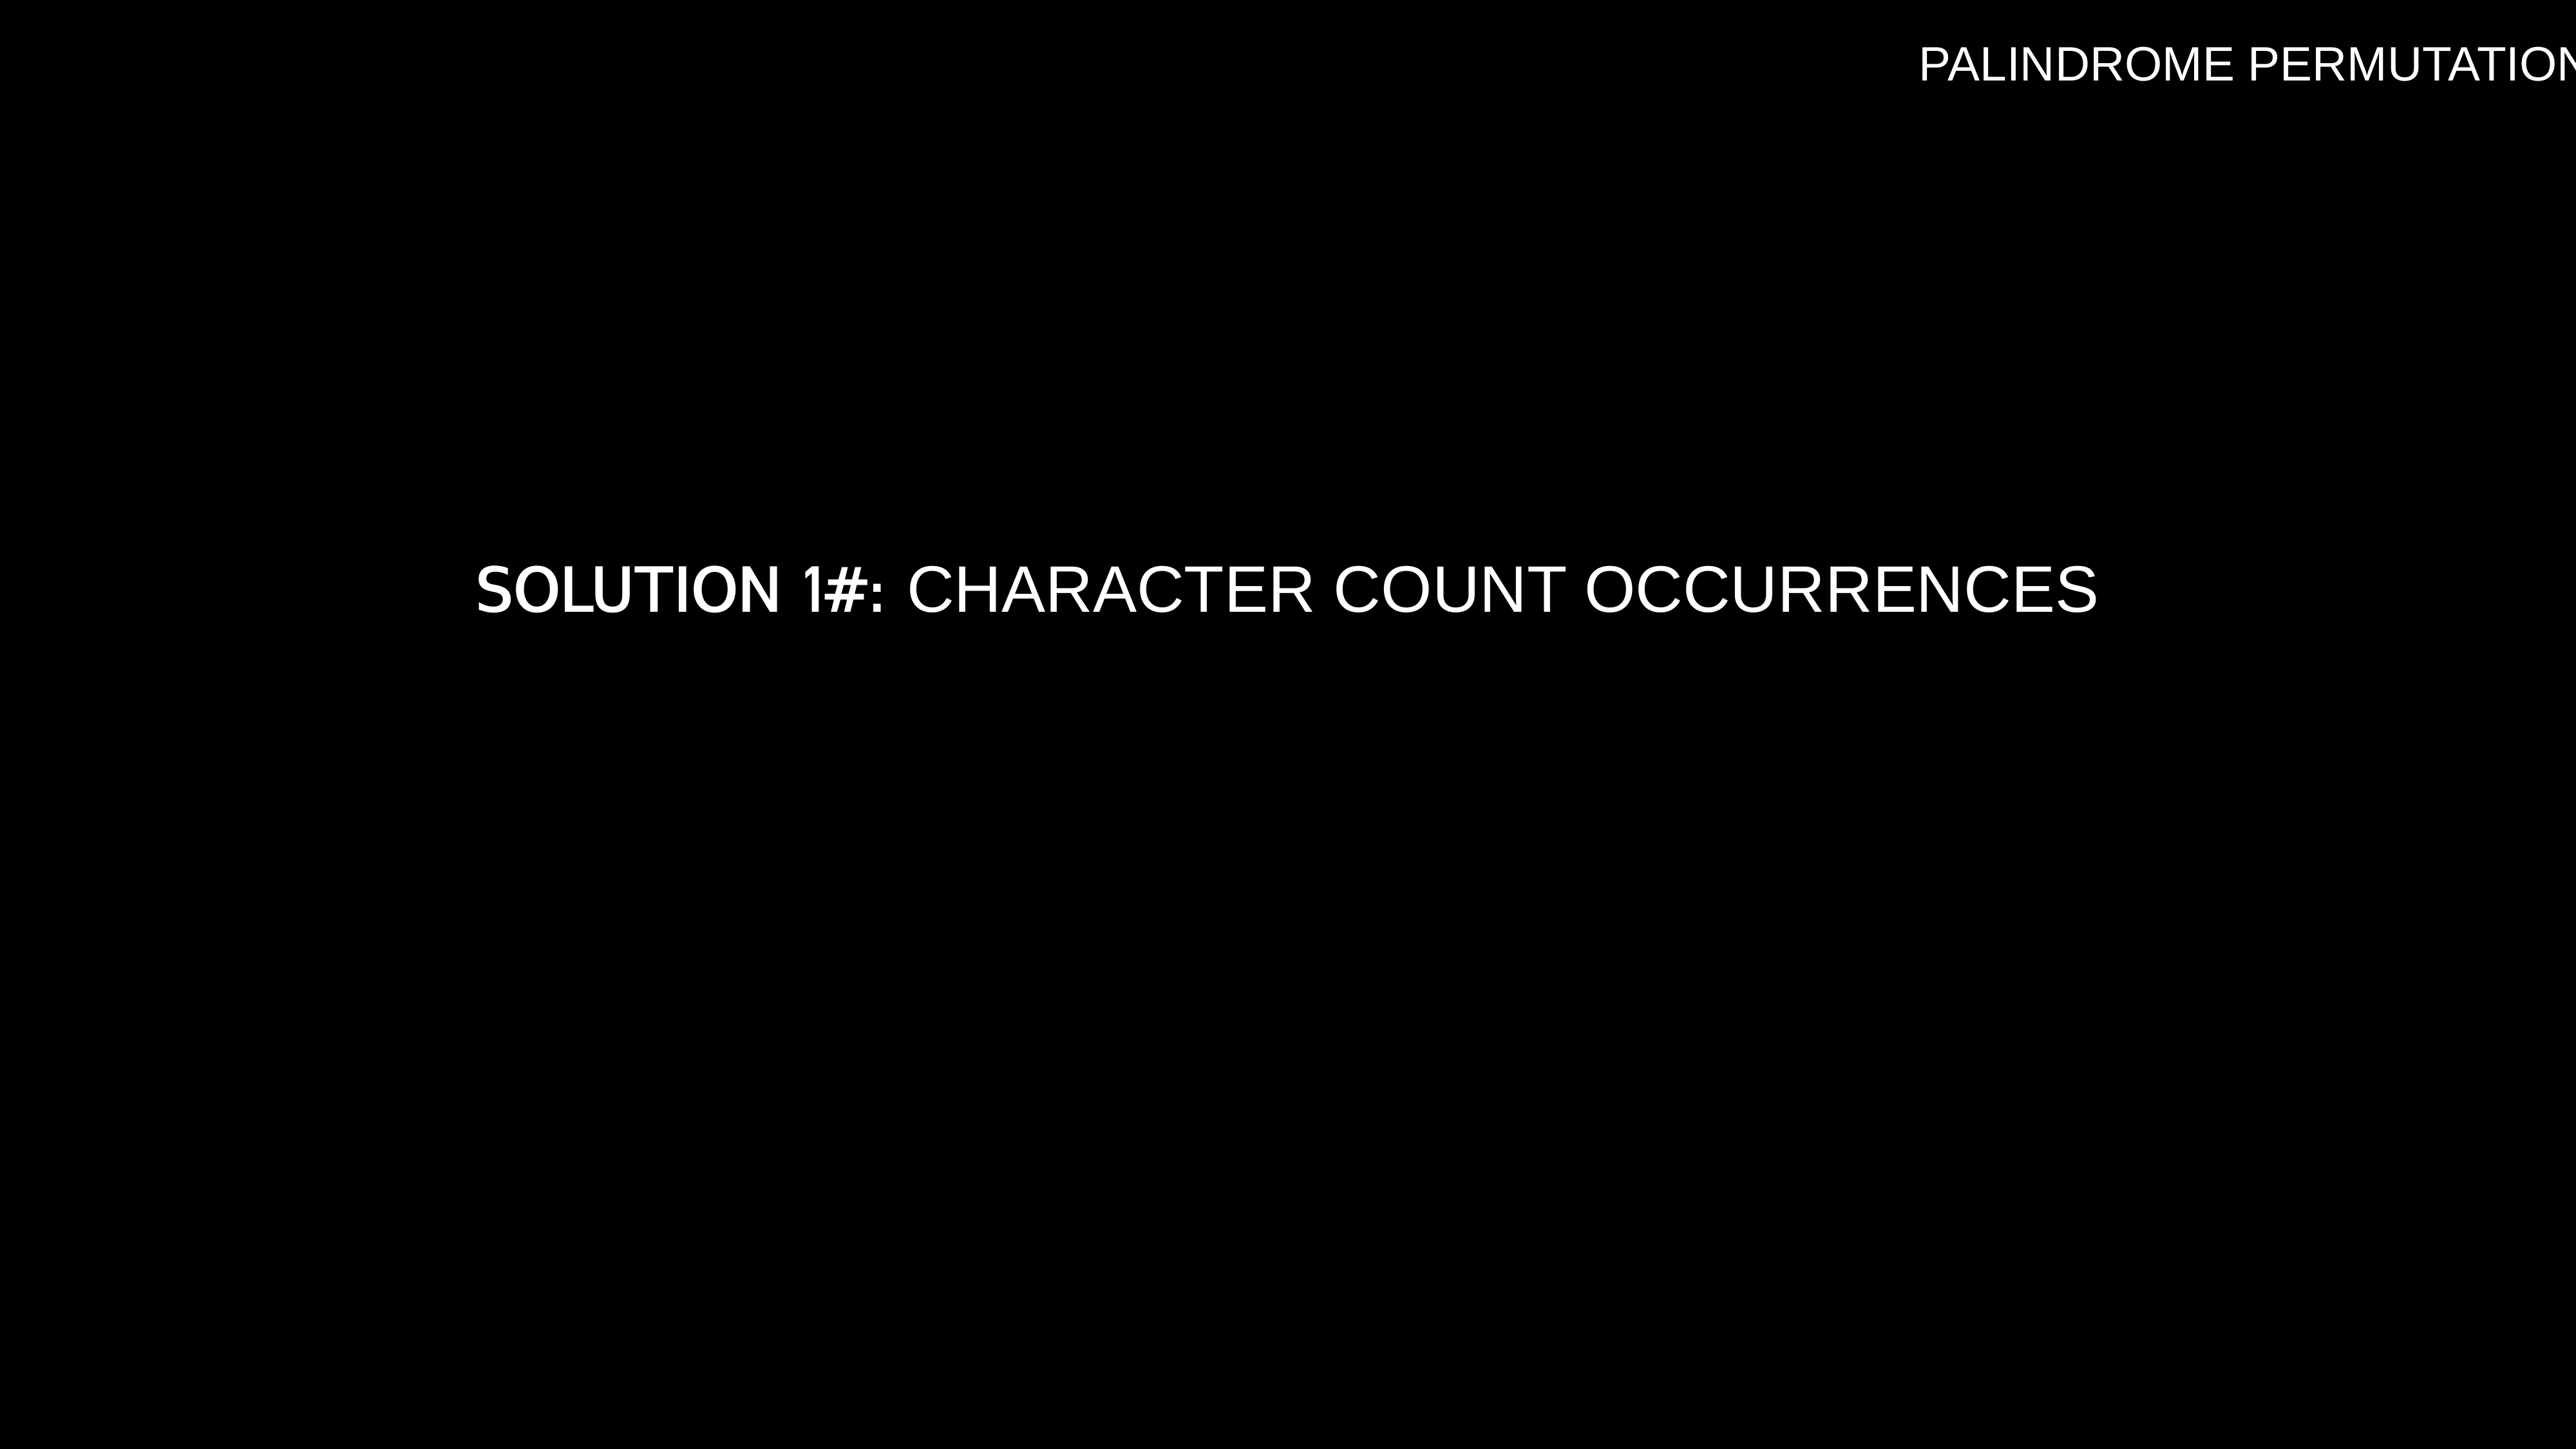

PALINDROME PERMUTATION
# Solution 1#: Character Count occurrences